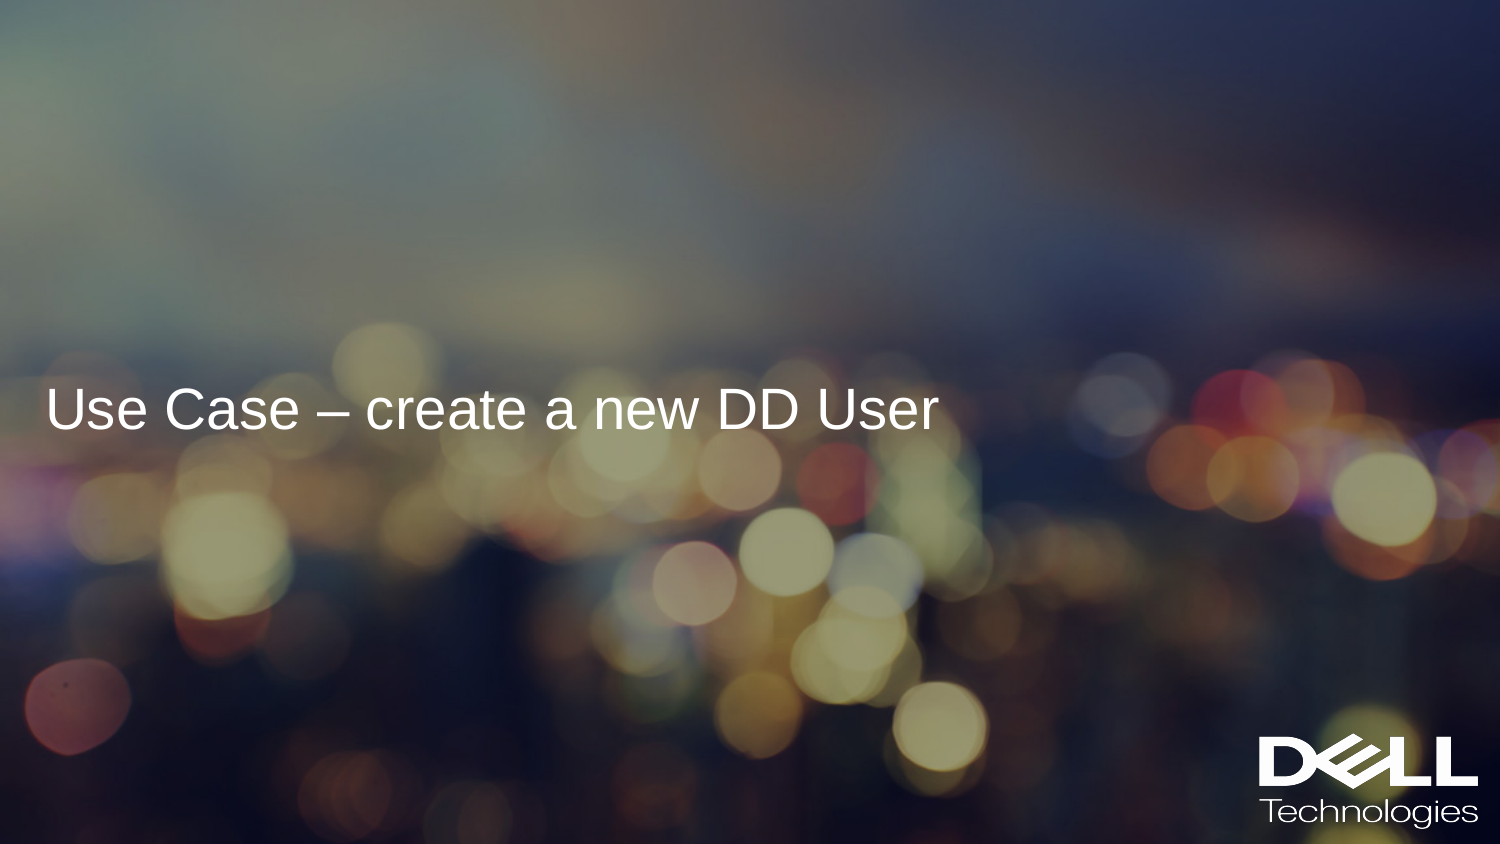

# Use Case – create a new DD User